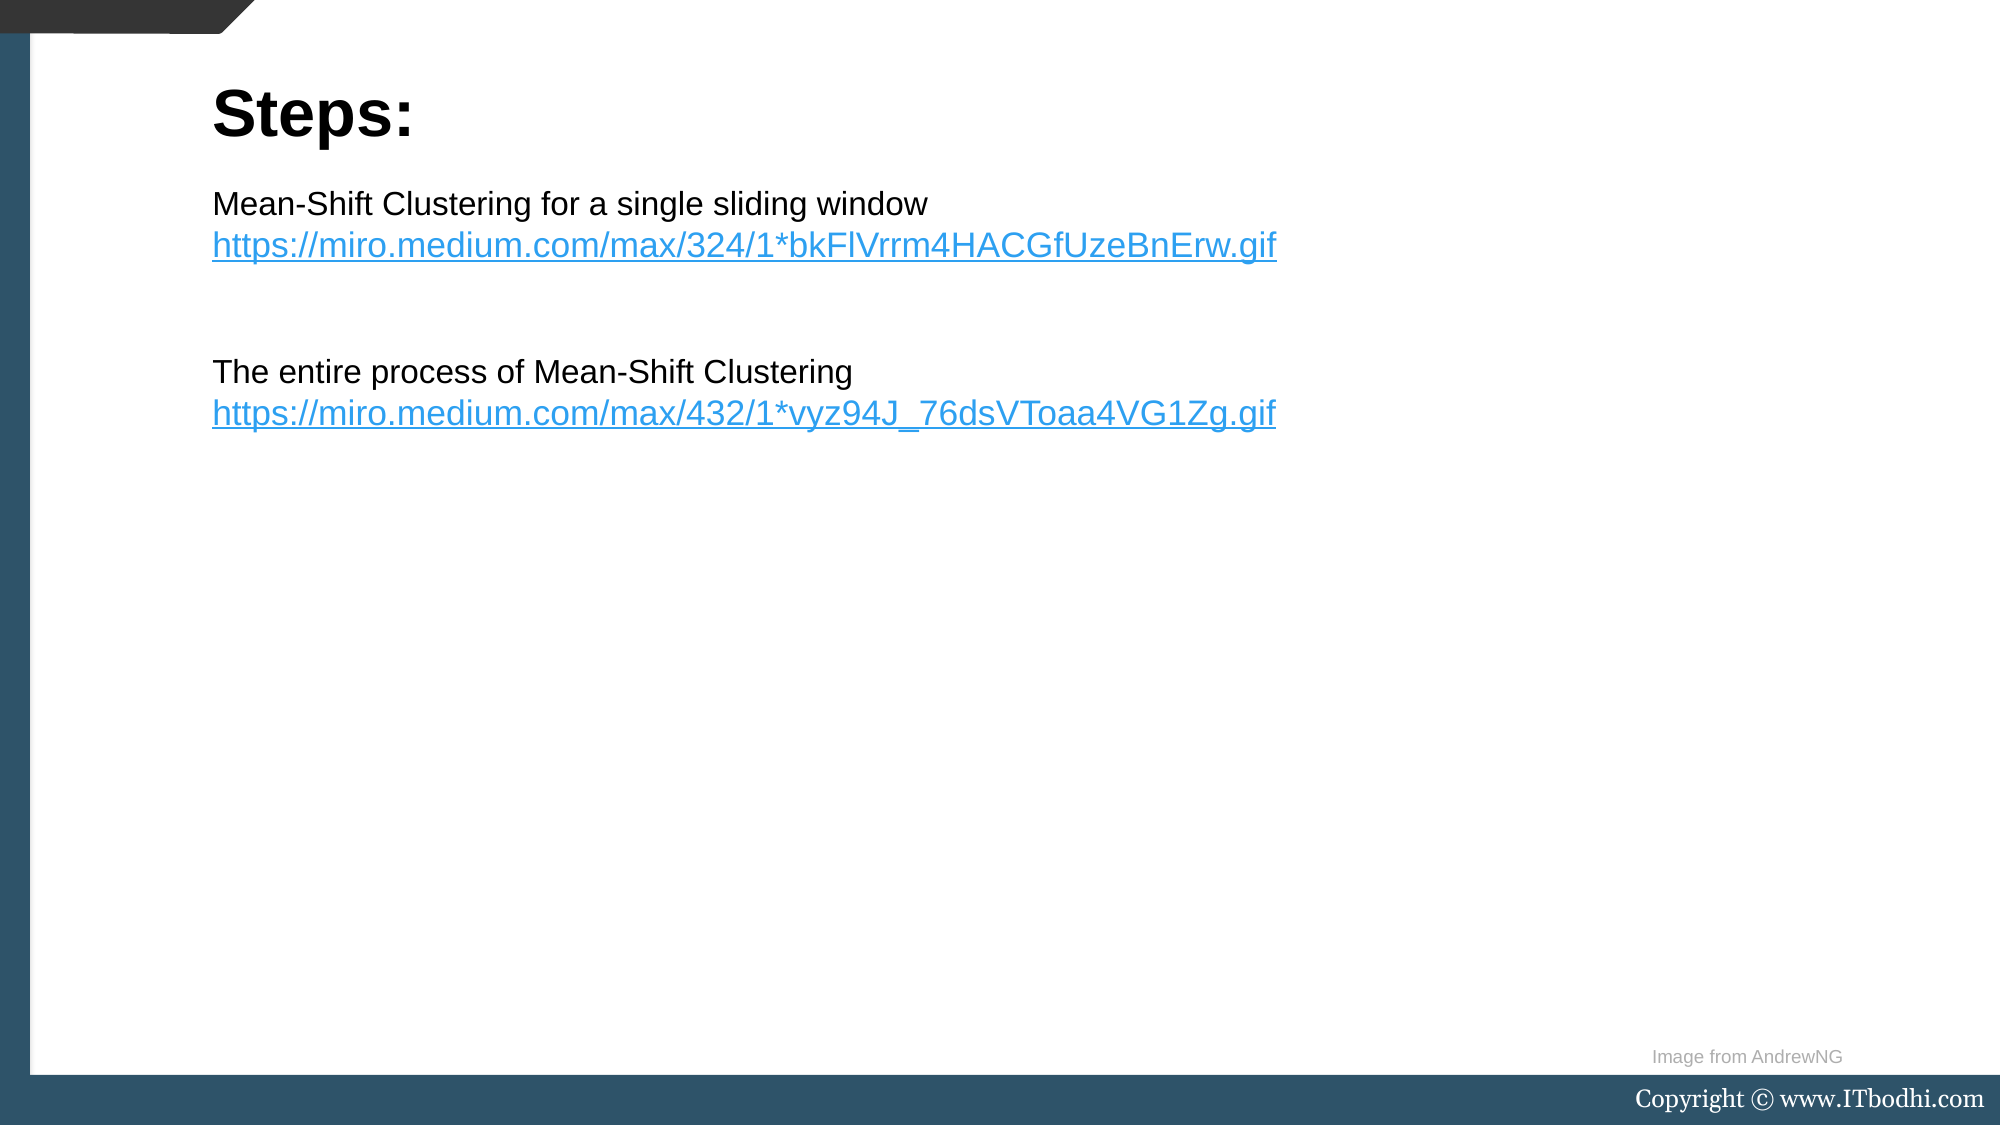

Steps:
Mean-Shift Clustering for a single sliding window
https://miro.medium.com/max/324/1*bkFlVrrm4HACGfUzeBnErw.gif

The entire process of Mean-Shift Clustering
https://miro.medium.com/max/432/1*vyz94J_76dsVToaa4VG1Zg.gif
Image from AndrewNG
Copyright © www.ITbodhi.com